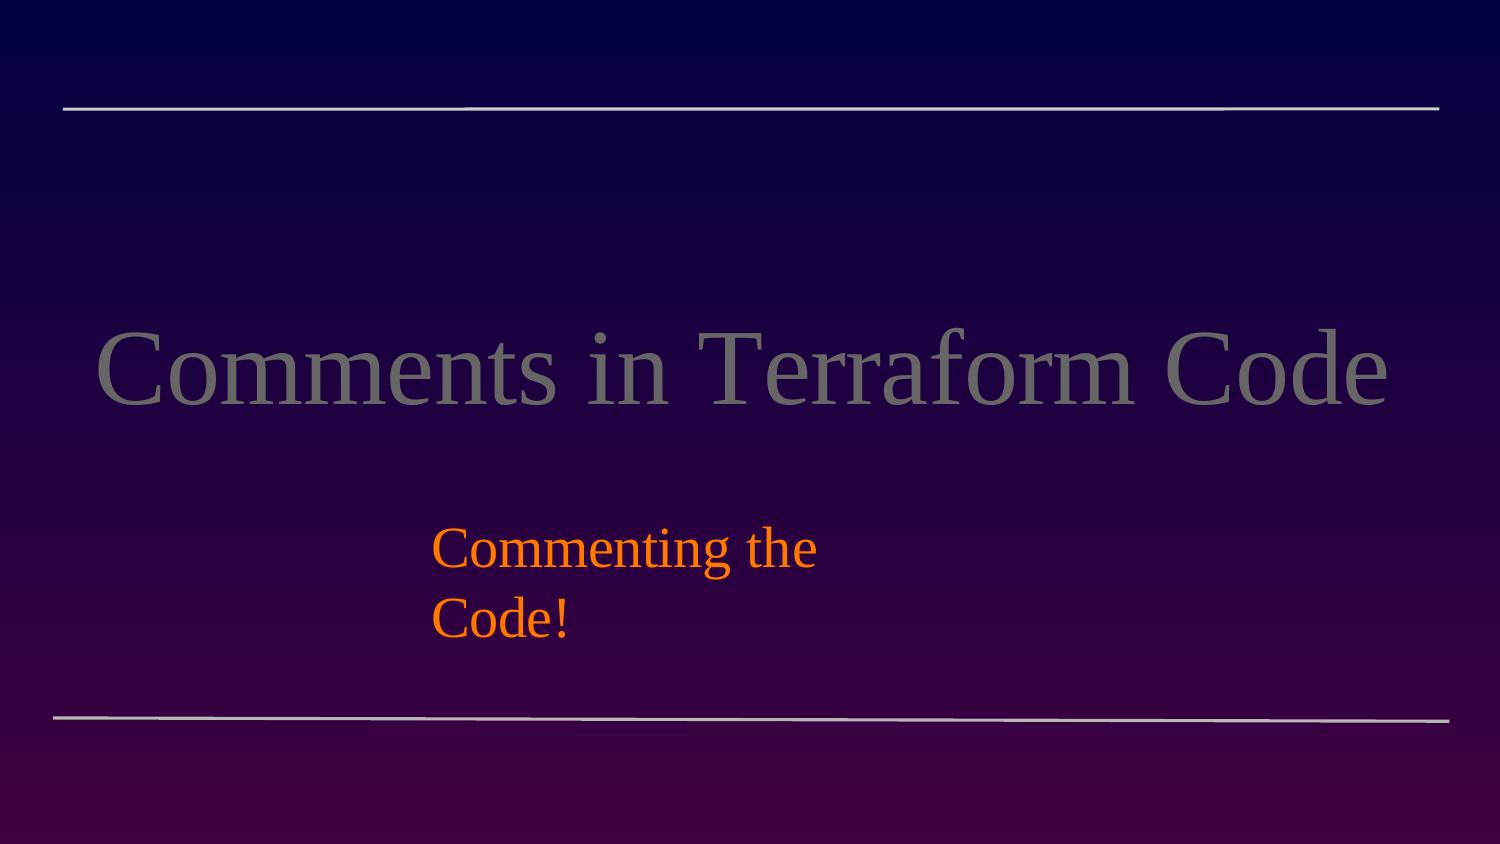

# Comments in Terraform Code
Commenting the Code!